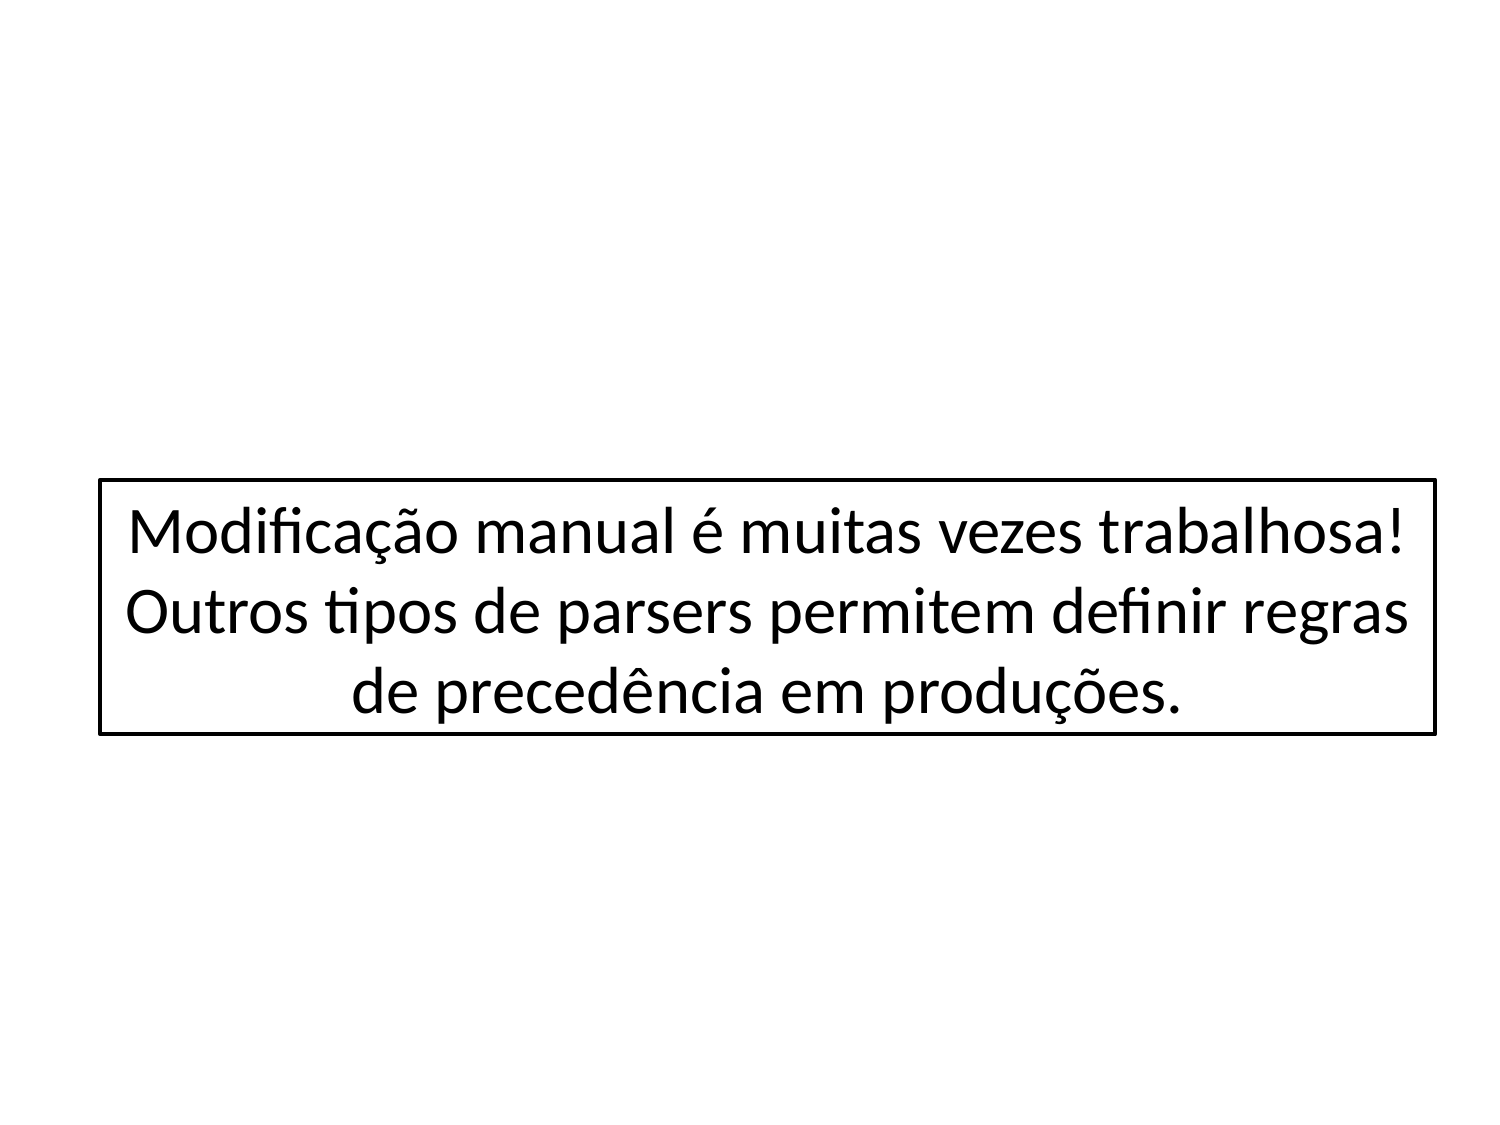

#
Modificação manual é muitas vezes trabalhosa! Outros tipos de parsers permitem definir regras de precedência em produções.